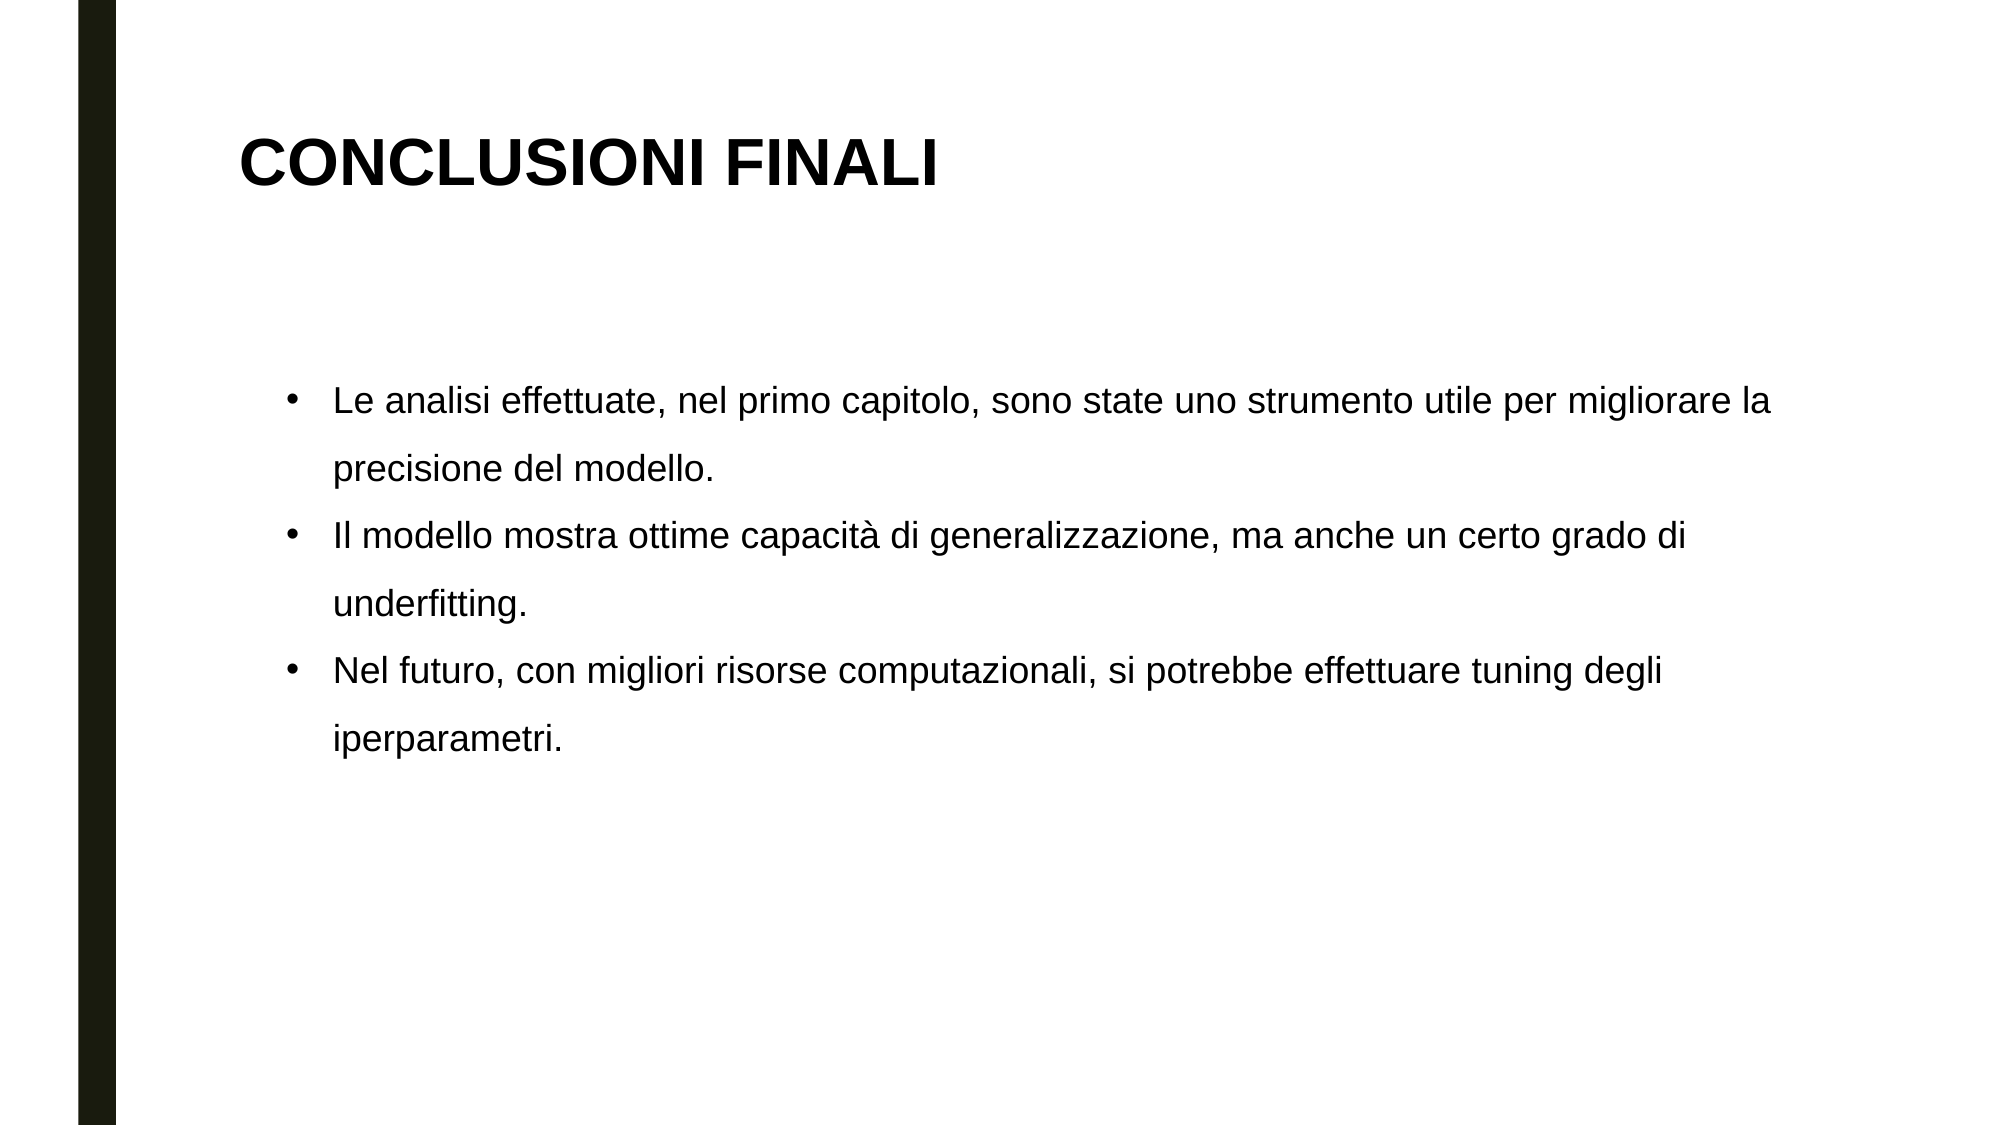

# Conclusioni finali
Le analisi effettuate, nel primo capitolo, sono state uno strumento utile per migliorare la precisione del modello.
Il modello mostra ottime capacità di generalizzazione, ma anche un certo grado di underfitting.
Nel futuro, con migliori risorse computazionali, si potrebbe effettuare tuning degli iperparametri.